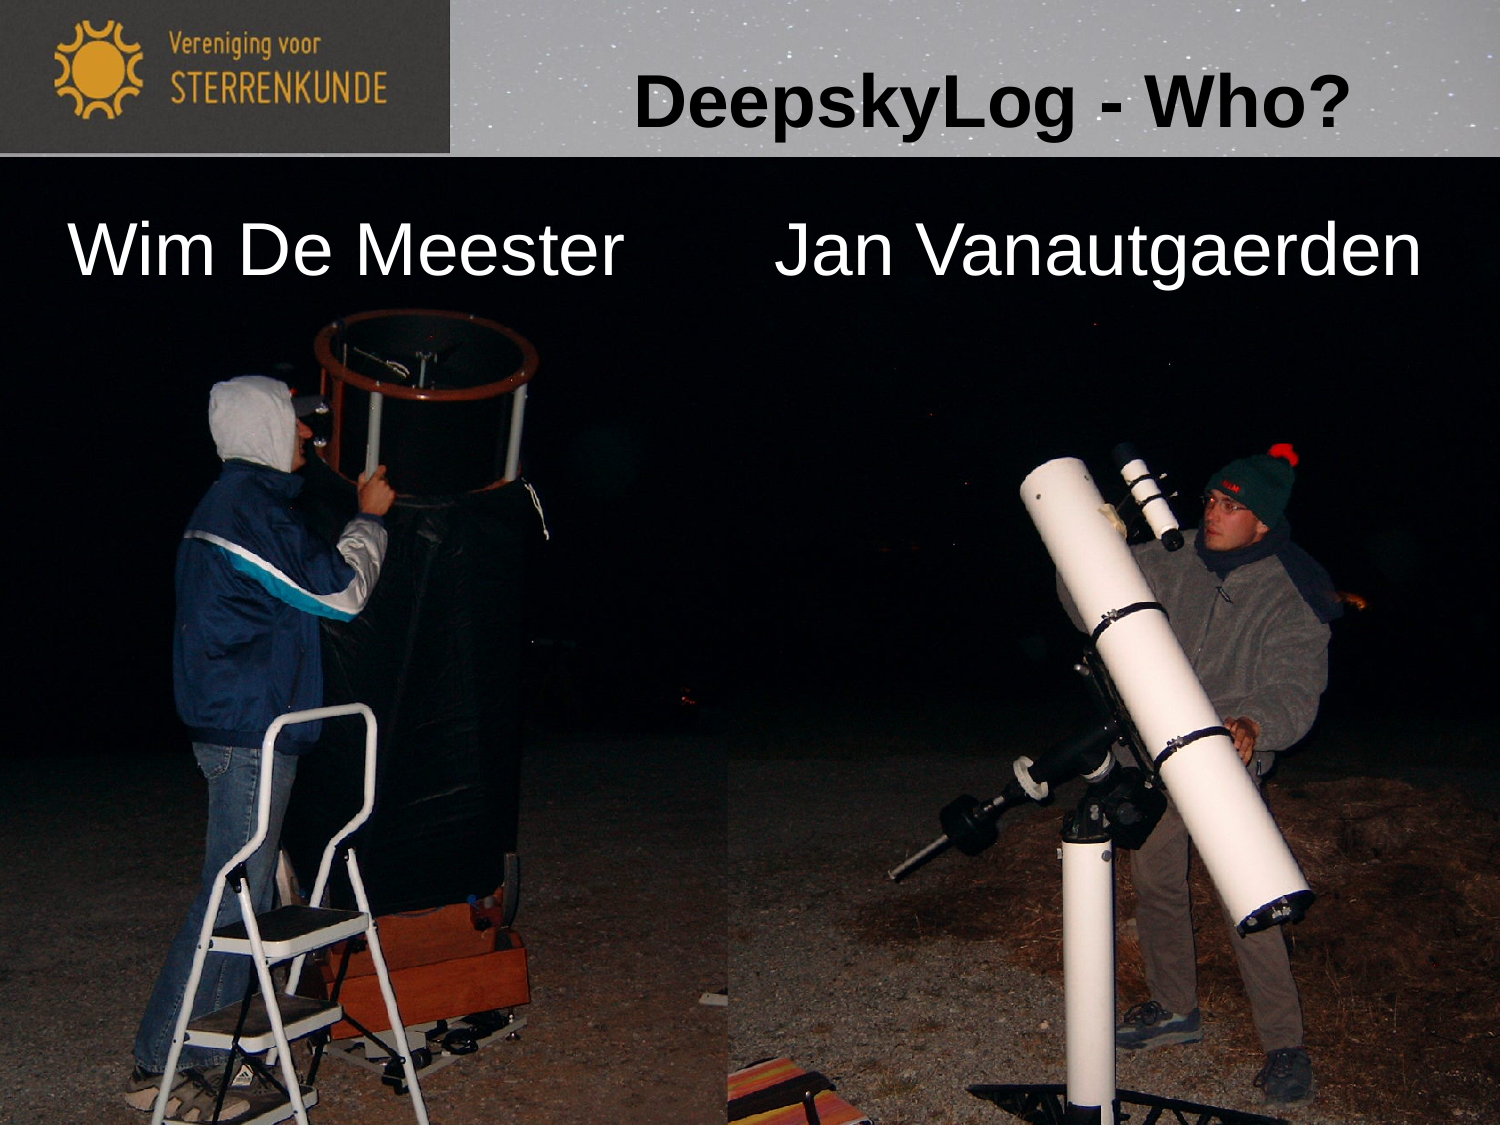

# DeepskyLog - Who?

Wim De Meester
Jan Vanautgaerden